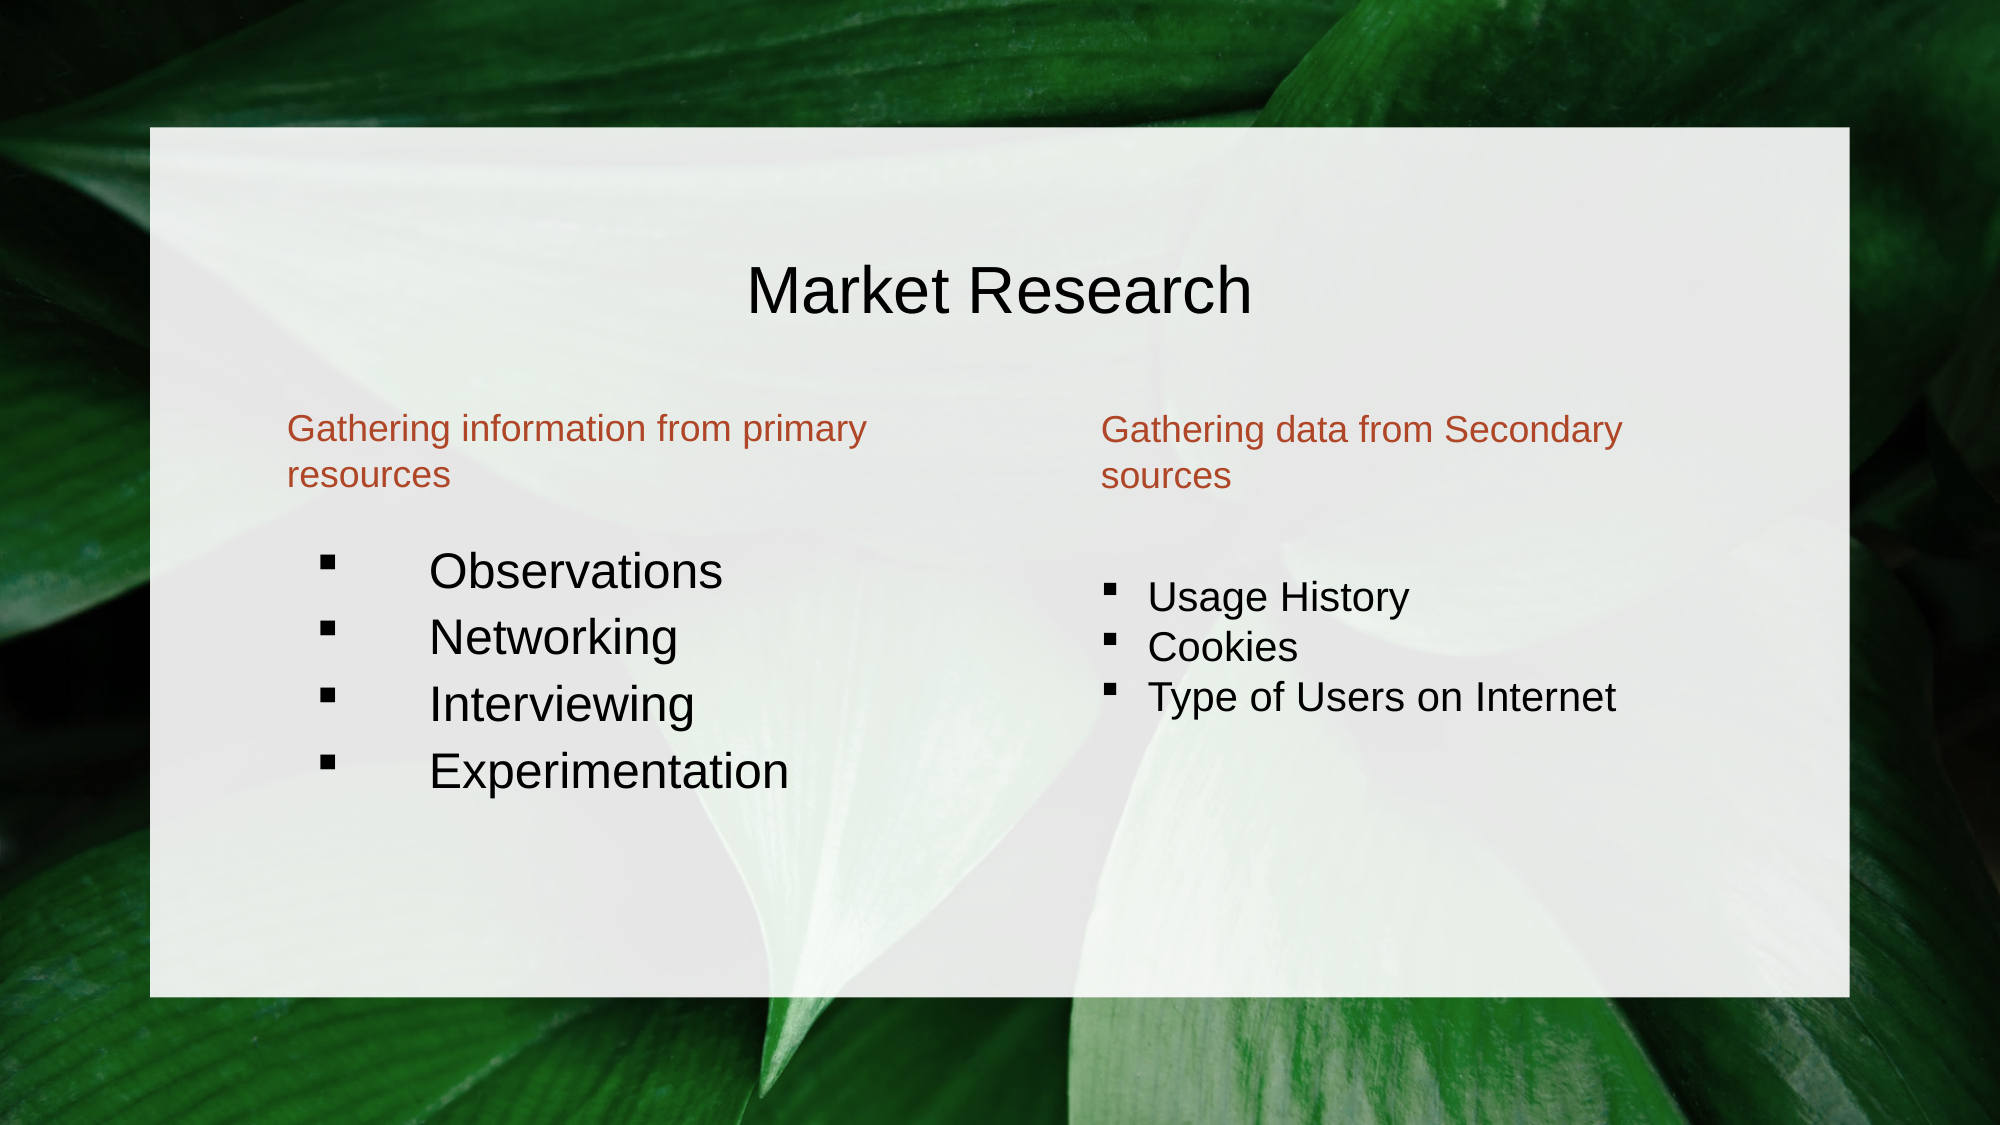

# Market Research
Gathering information from primary resources

Gathering data from Secondary sources
Observations
Networking
Interviewing
Experimentation

Usage History
Cookies
Type of Users on Internet